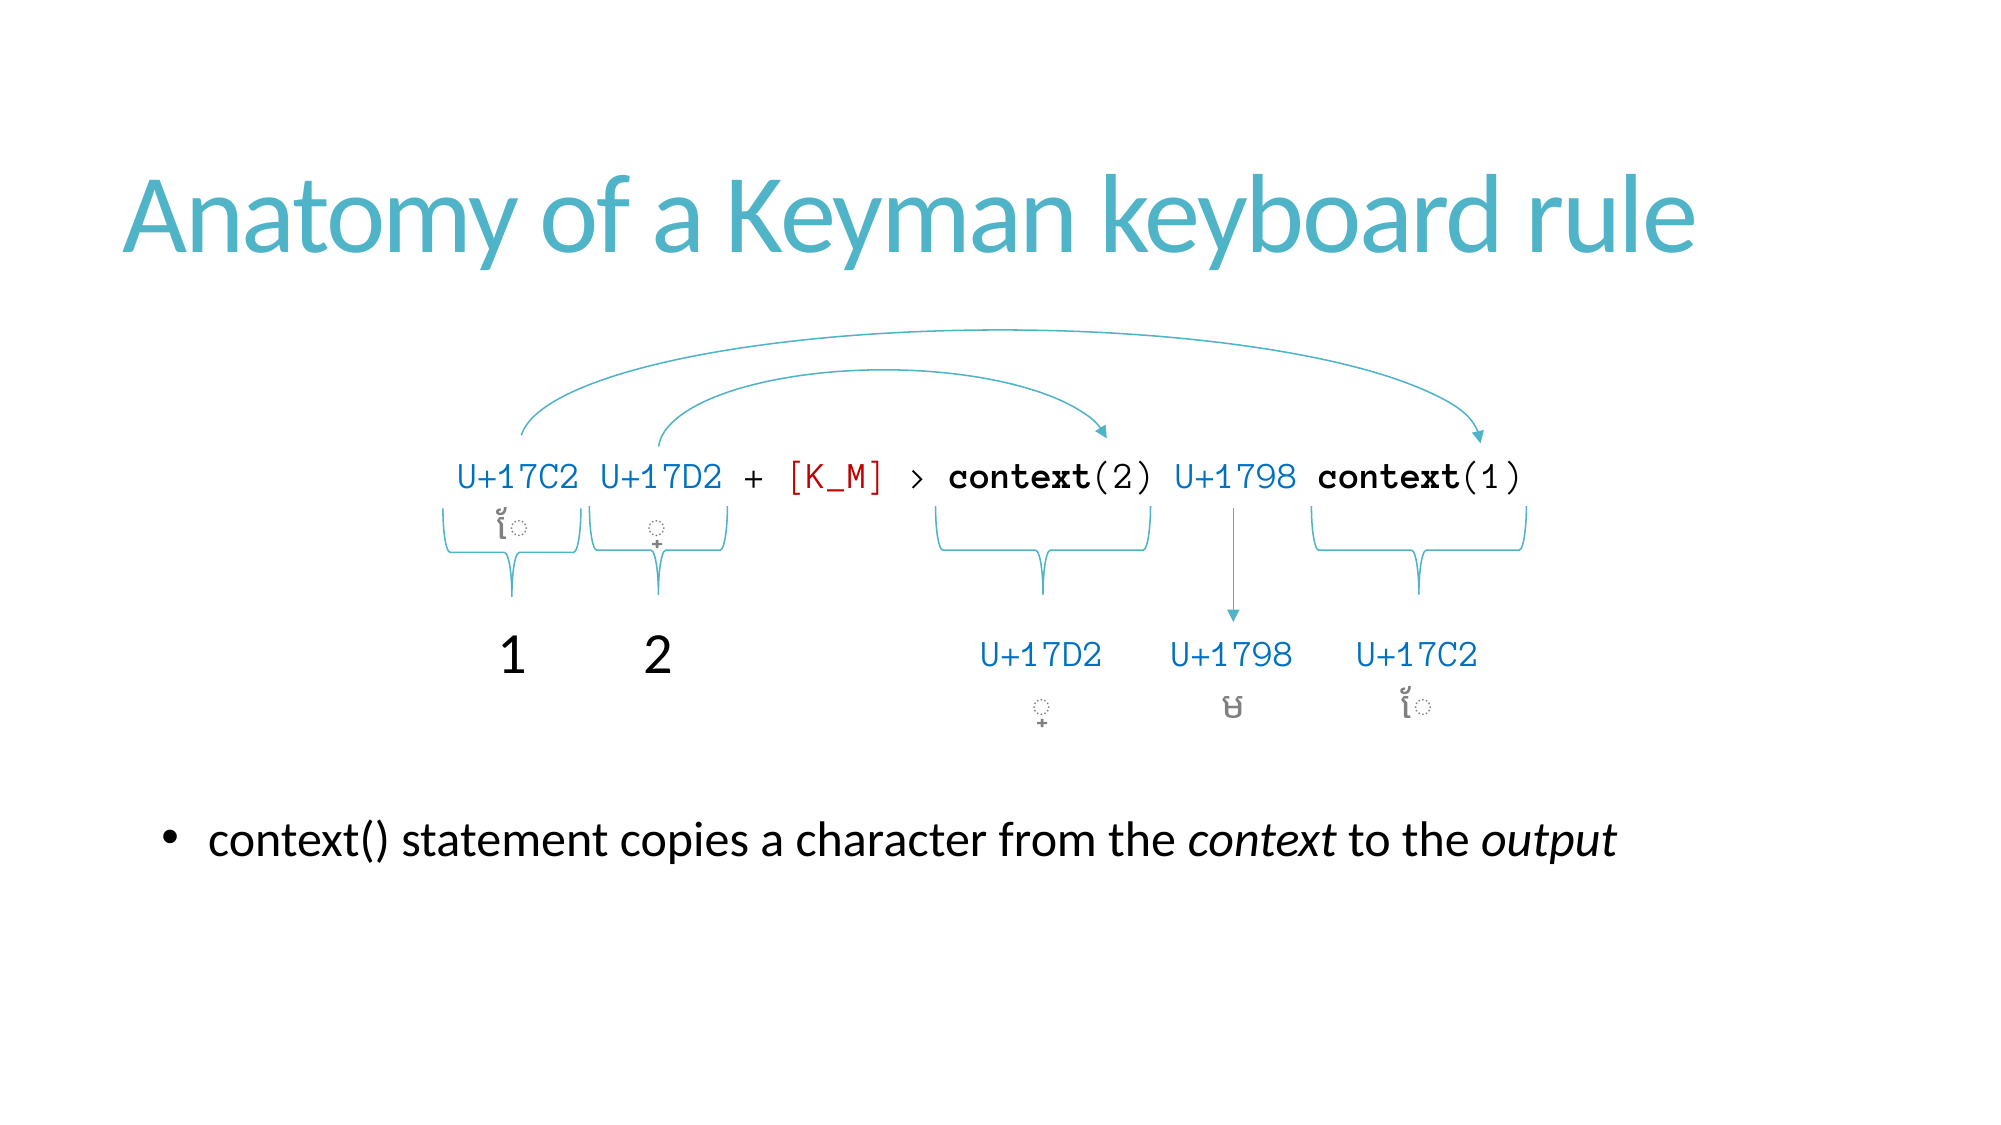

# Anatomy of a Keyman keyboard rule

U+17C2 U+17D2 + [K_M] > context(2) U+1798 context(1)

ែ
្
1
2
U+17D2
U+1798
U+17C2
្
ម
ែ
context() statement copies a character from the context to the output